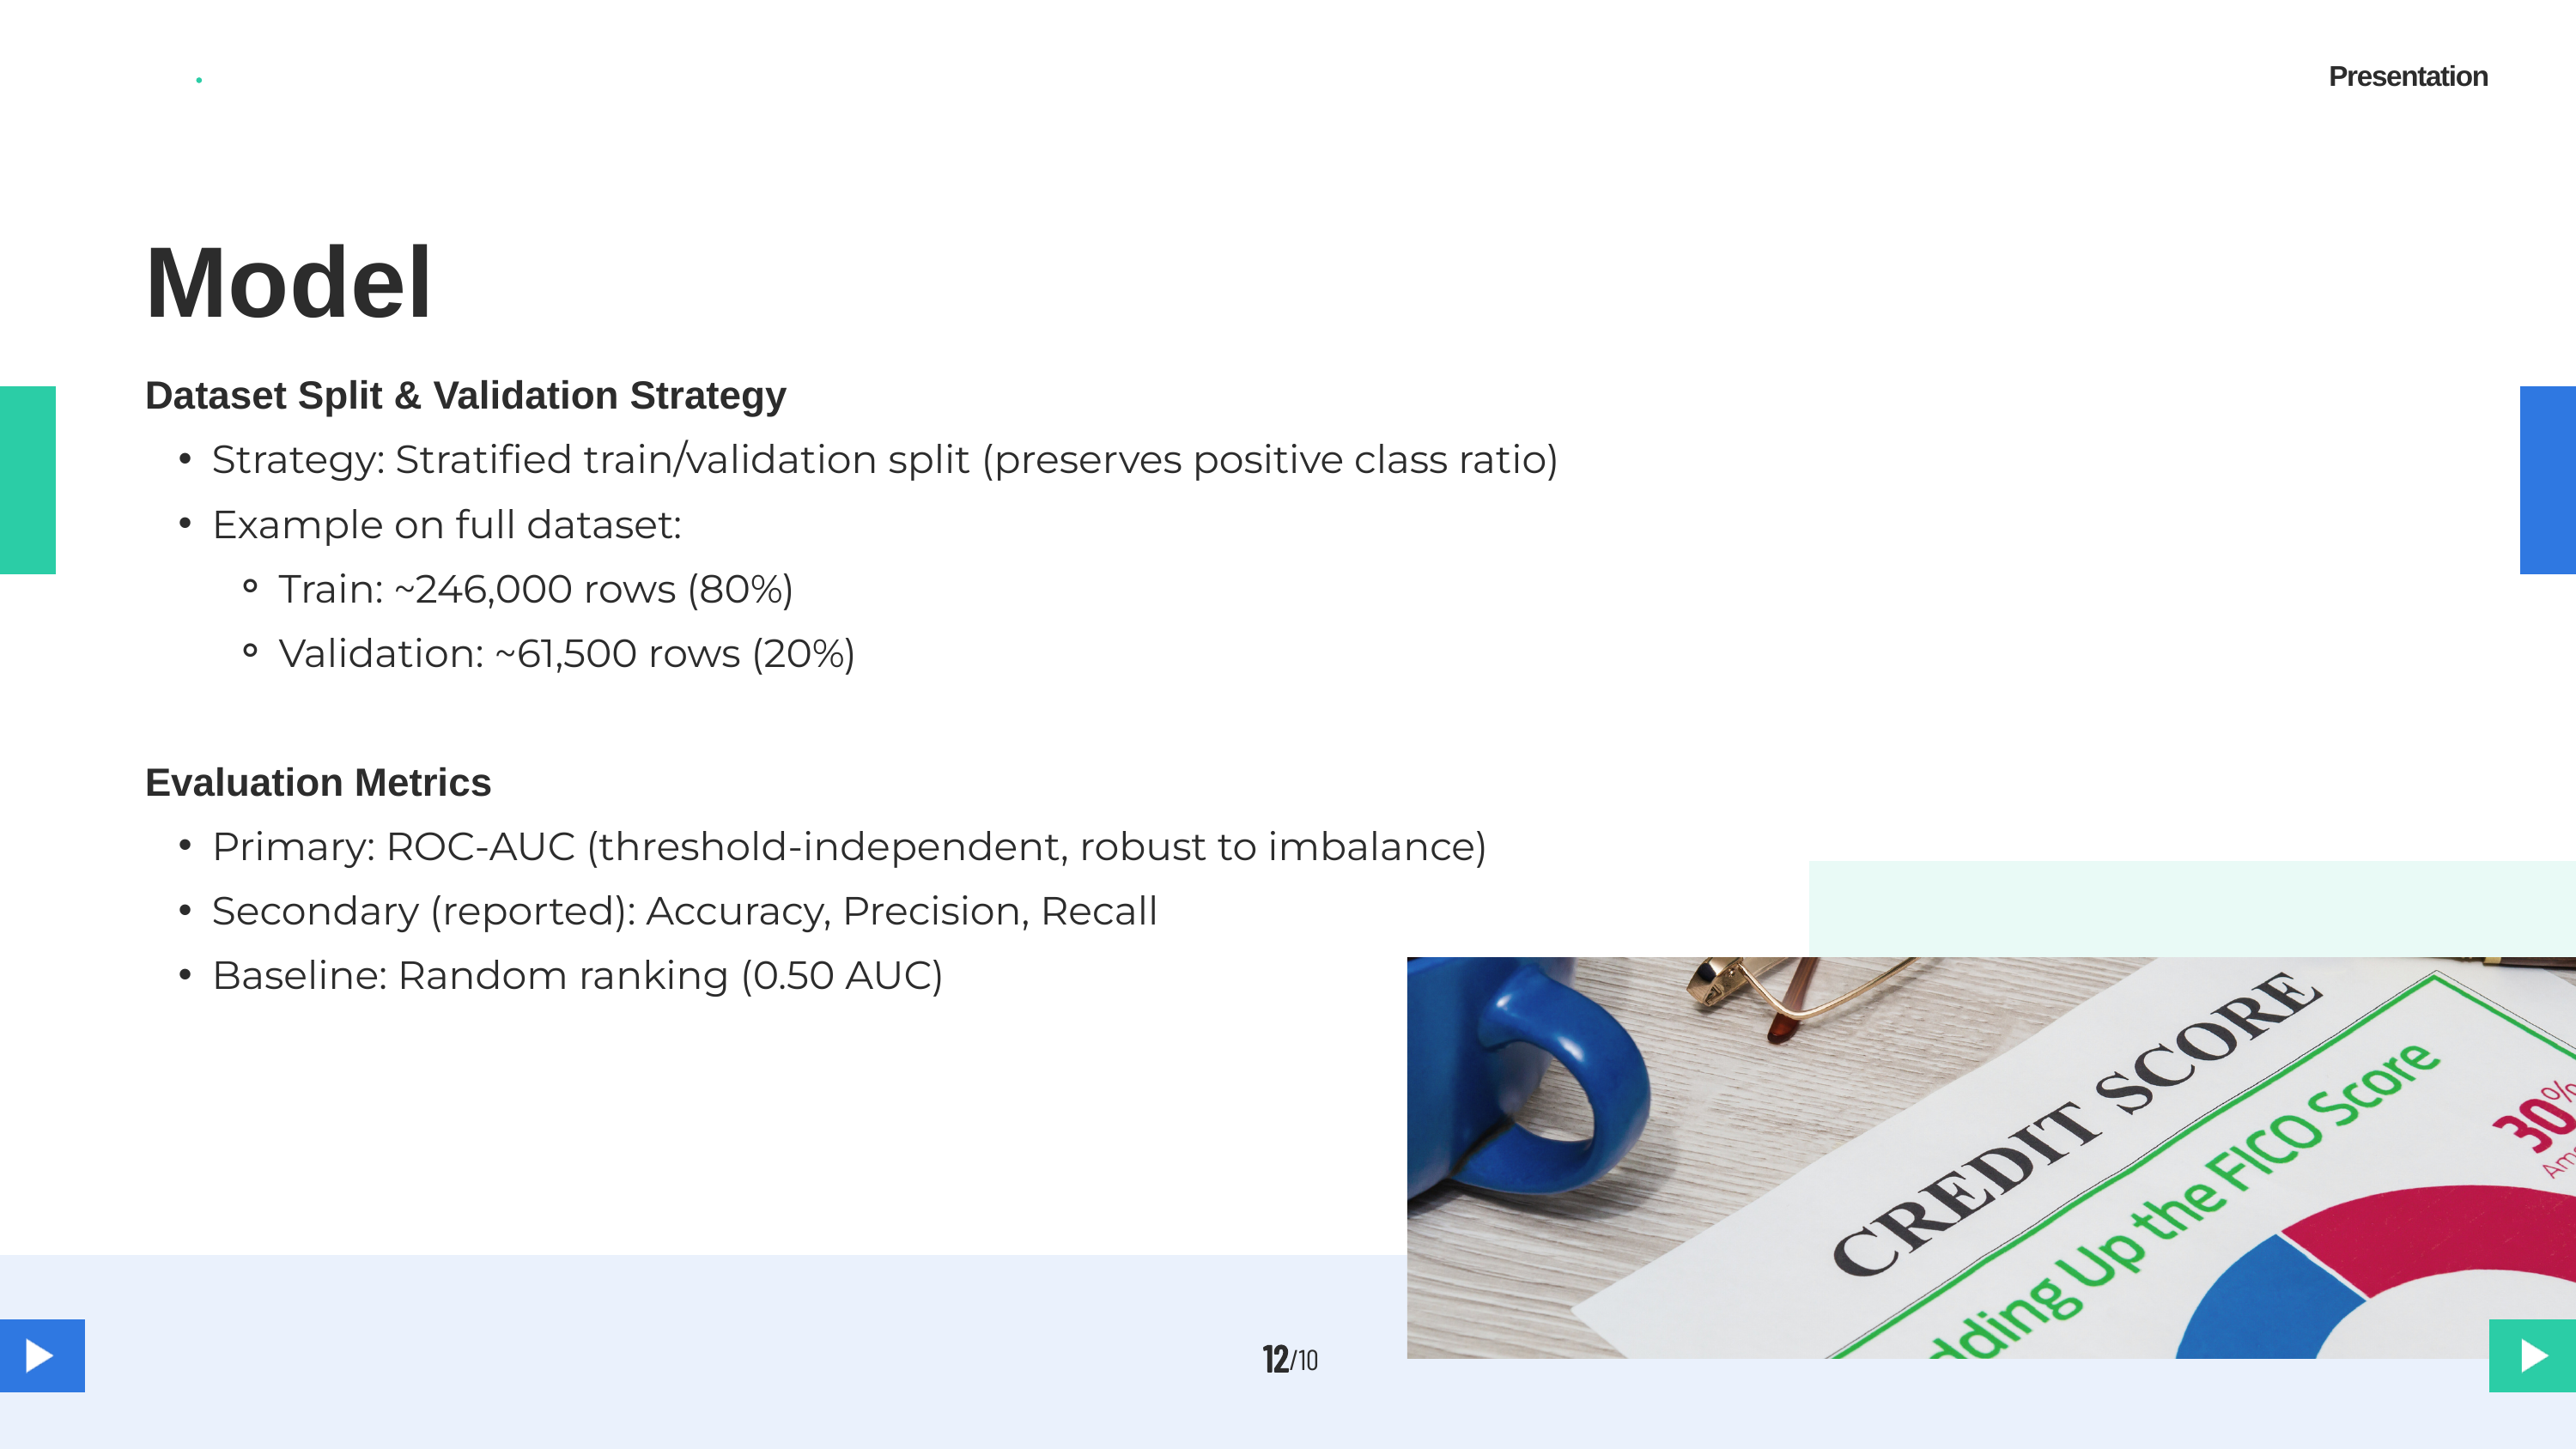

Presentation

Model
Dataset Split & Validation Strategy
Strategy: Stratified train/validation split (preserves positive class ratio)
Example on full dataset:
Train: ~246,000 rows (80%)
Validation: ~61,500 rows (20%)

Evaluation Metrics
Primary: ROC-AUC (threshold-independent, robust to imbalance)
Secondary (reported): Accuracy, Precision, Recall
Baseline: Random ranking (0.50 AUC)

12
/
10